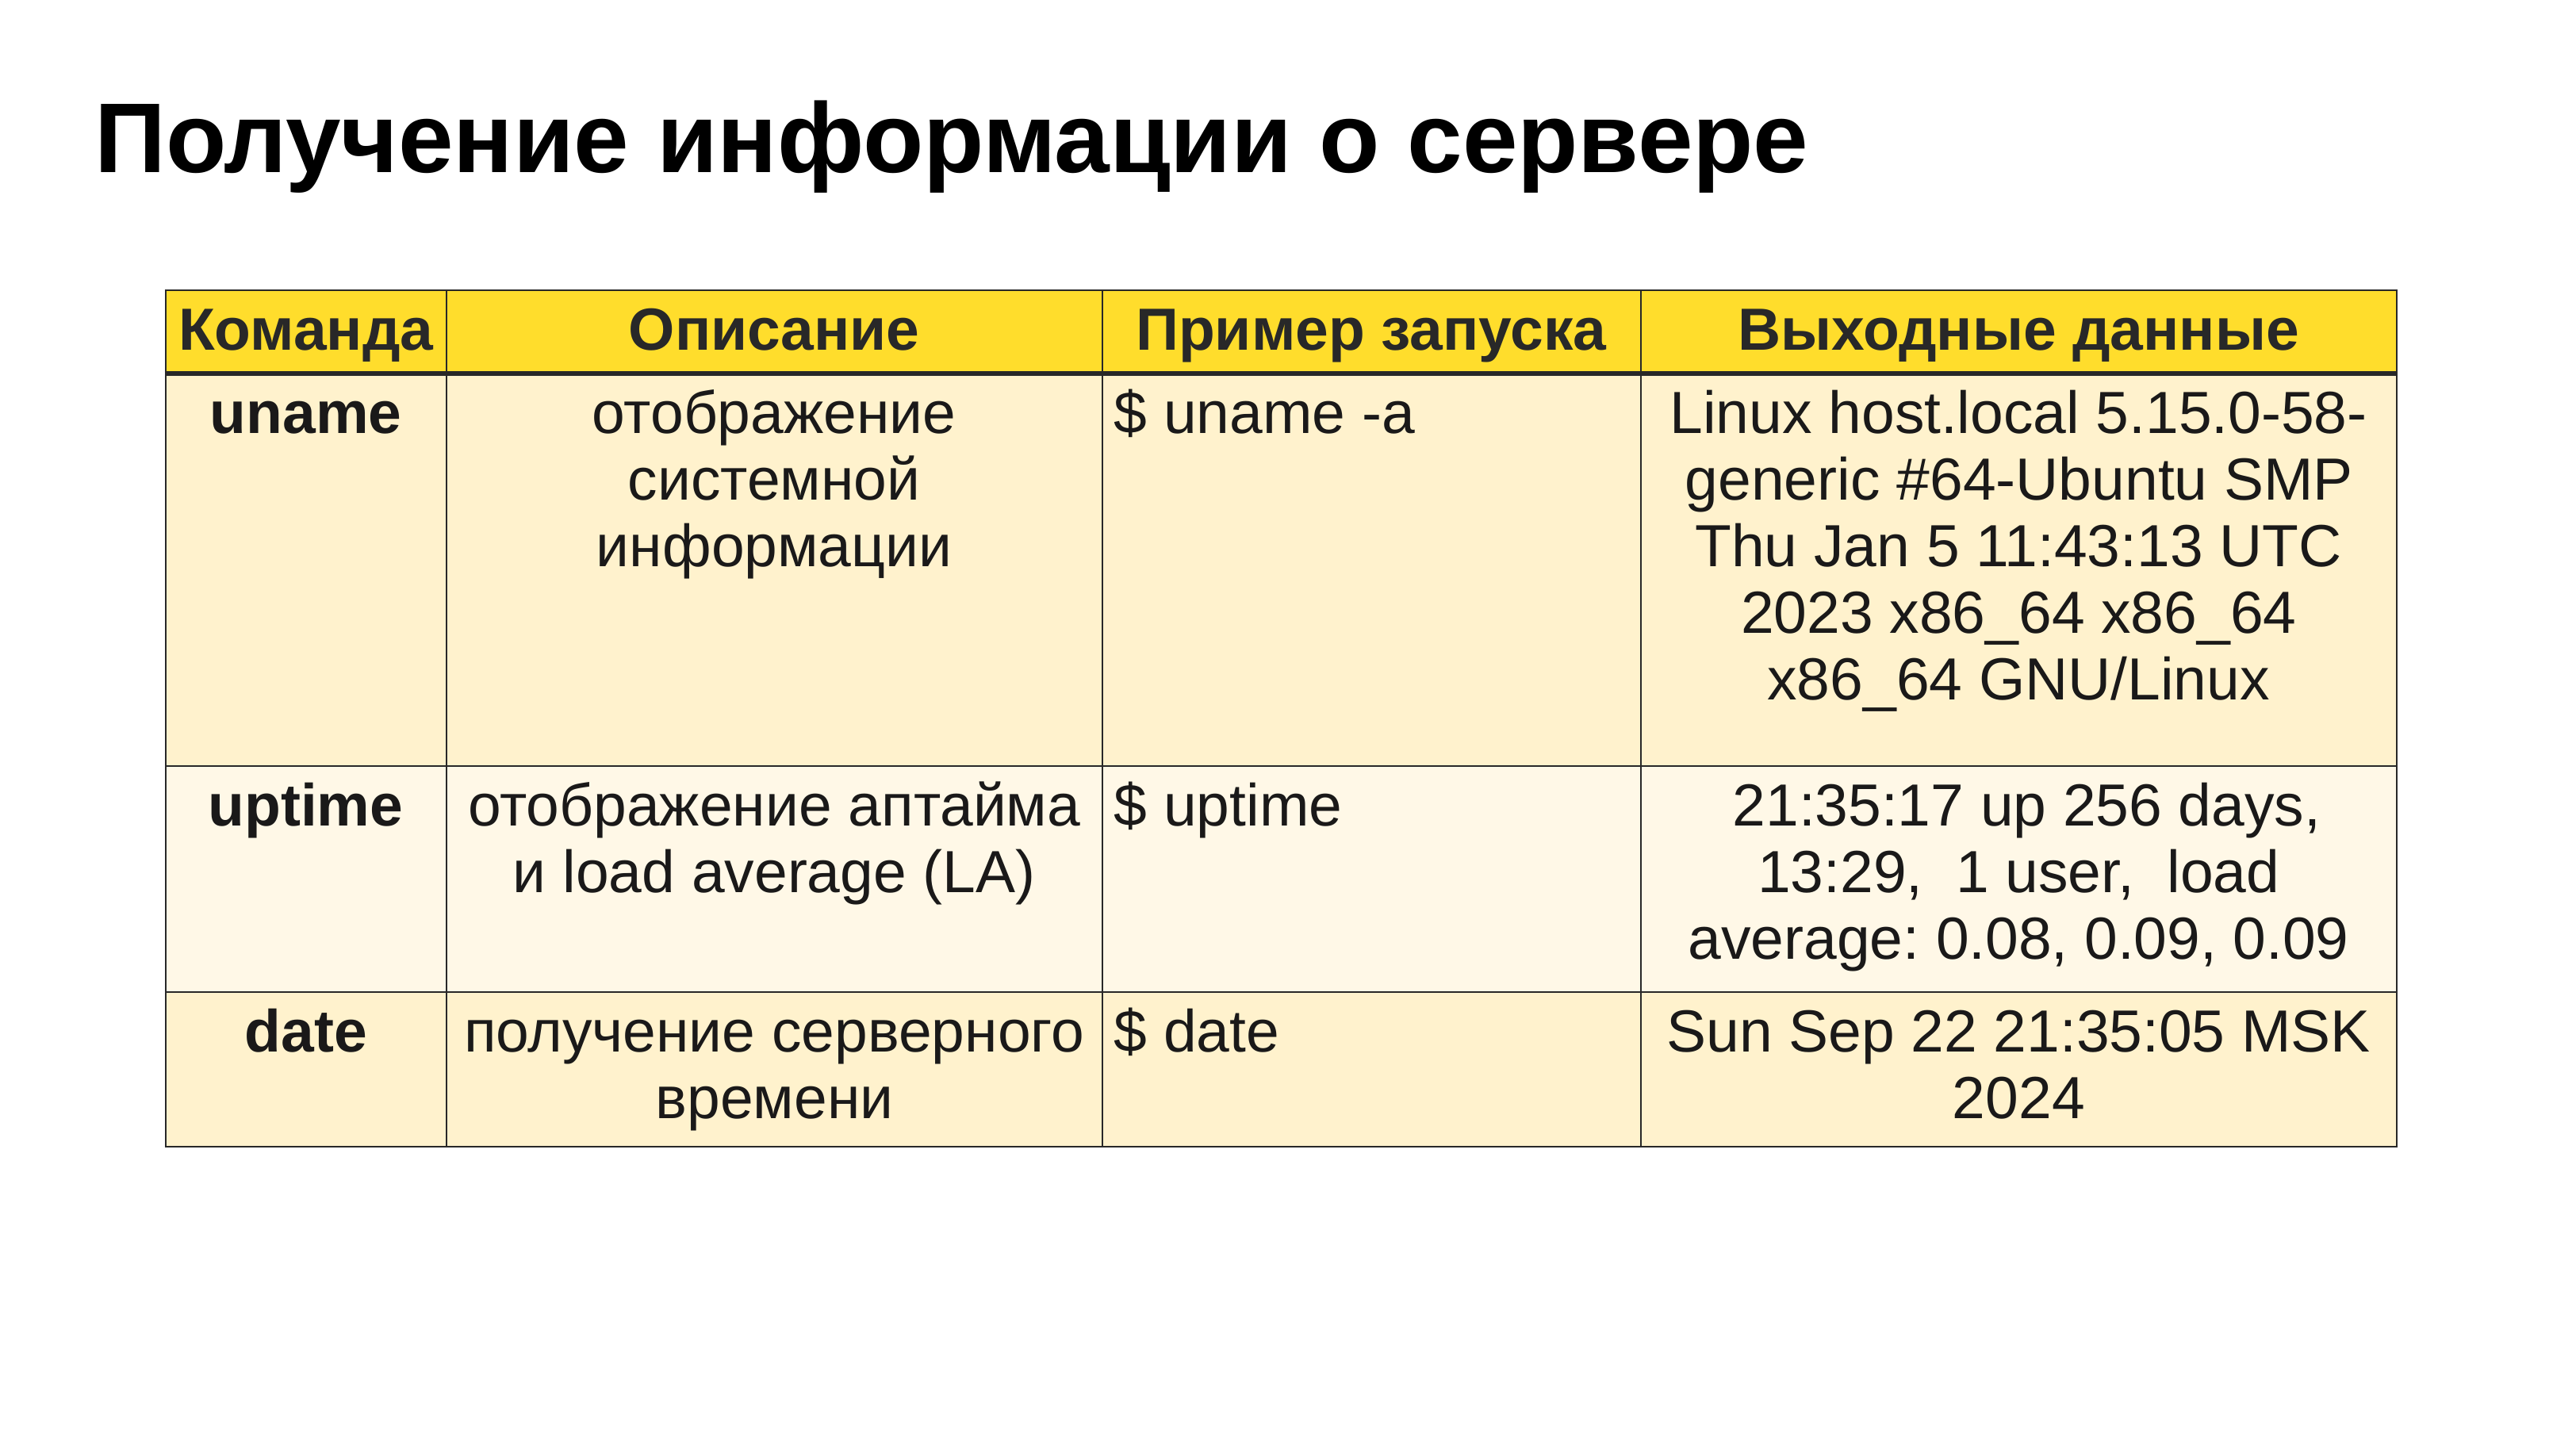

Получение информации о сервере
| Команда | Описание | Пример запуска | Выходные данные |
| --- | --- | --- | --- |
| uname | отображение системной информации | $ uname -a | Linux host.local 5.15.0-58-generic #64-Ubuntu SMP Thu Jan 5 11:43:13 UTC 2023 x86\_64 x86\_64 x86\_64 GNU/Linux |
| uptime | отображение аптайма и load average (LA) | $ uptime | 21:35:17 up 256 days, 13:29, 1 user, load average: 0.08, 0.09, 0.09 |
| date | получение серверного времени | $ date | Sun Sep 22 21:35:05 MSK 2024 |
26